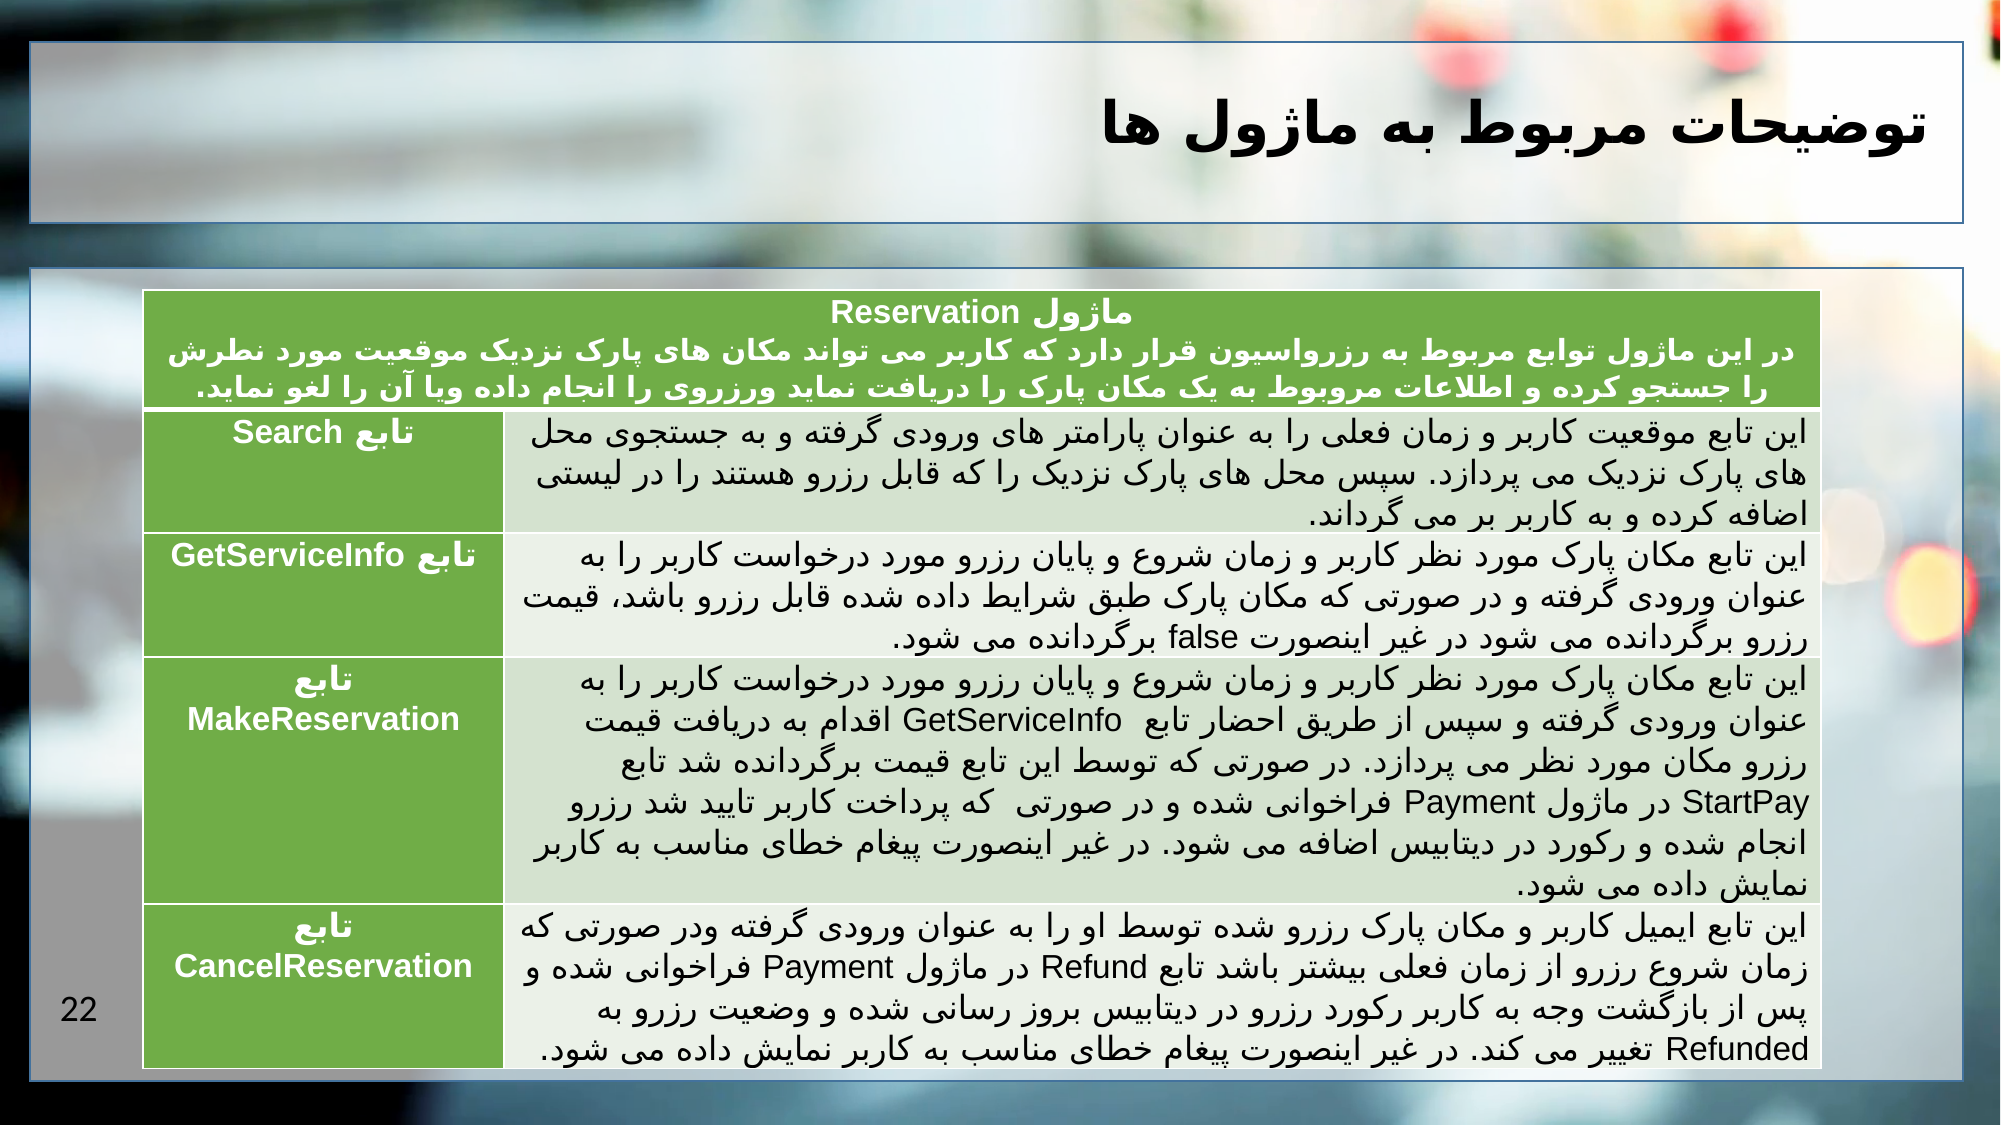

توضیحات مربوط به ماژول ها

| ماژول Reservation در این ماژول توابع مربوط به رزرواسیون قرار دارد که کاربر می تواند مکان های پارک نزدیک موقعیت مورد نطرش را جستجو کرده و اطلاعات مروبوط به یک مکان پارک را دریافت نماید ورزروی را انجام داده ویا آن را لغو نماید. |  |
| --- | --- |
| تابع Search | این تابع موقعیت کاربر و زمان فعلی را به عنوان پارامتر های ورودی گرفته و به جستجوی محل های پارک نزدیک می پردازد. سپس محل های پارک نزدیک را که قابل رزرو هستند را در لیستی اضافه کرده و به کاربر بر می گرداند. |
| تابع GetServiceInfo | این تابع مکان پارک مورد نظر کاربر و زمان شروع و پایان رزرو مورد درخواست کاربر را به عنوان ورودی گرفته و در صورتی که مکان پارک طبق شرایط داده شده قابل رزرو باشد، قیمت رزرو برگردانده می شود در غیر اینصورت false برگردانده می شود. |
| تابع MakeReservation | این تابع مکان پارک مورد نظر کاربر و زمان شروع و پایان رزرو مورد درخواست کاربر را به عنوان ورودی گرفته و سپس از طریق احضار تابع GetServiceInfo اقدام به دریافت قیمت رزرو مکان مورد نظر می پردازد. در صورتی که توسط این تابع قیمت برگردانده شد تابع StartPay در ماژول Payment فراخوانی شده و در صورتی که پرداخت کاربر تایید شد رزرو انجام شده و رکورد در دیتابیس اضافه می شود. در غیر اینصورت پیغام خطای مناسب به کاربر نمایش داده می شود. |
| تابع CancelReservation | این تابع ایمیل کاربر و مکان پارک رزرو شده توسط او را به عنوان ورودی گرفته ودر صورتی که زمان شروع رزرو از زمان فعلی بیشتر باشد تابع Refund در ماژول Payment فراخوانی شده و پس از بازگشت وجه به کاربر رکورد رزرو در دیتابیس بروز رسانی شده و وضعیت رزرو به Refunded تغییر می کند. در غیر اینصورت پیغام خطای مناسب به کاربر نمایش داده می شود. |

22